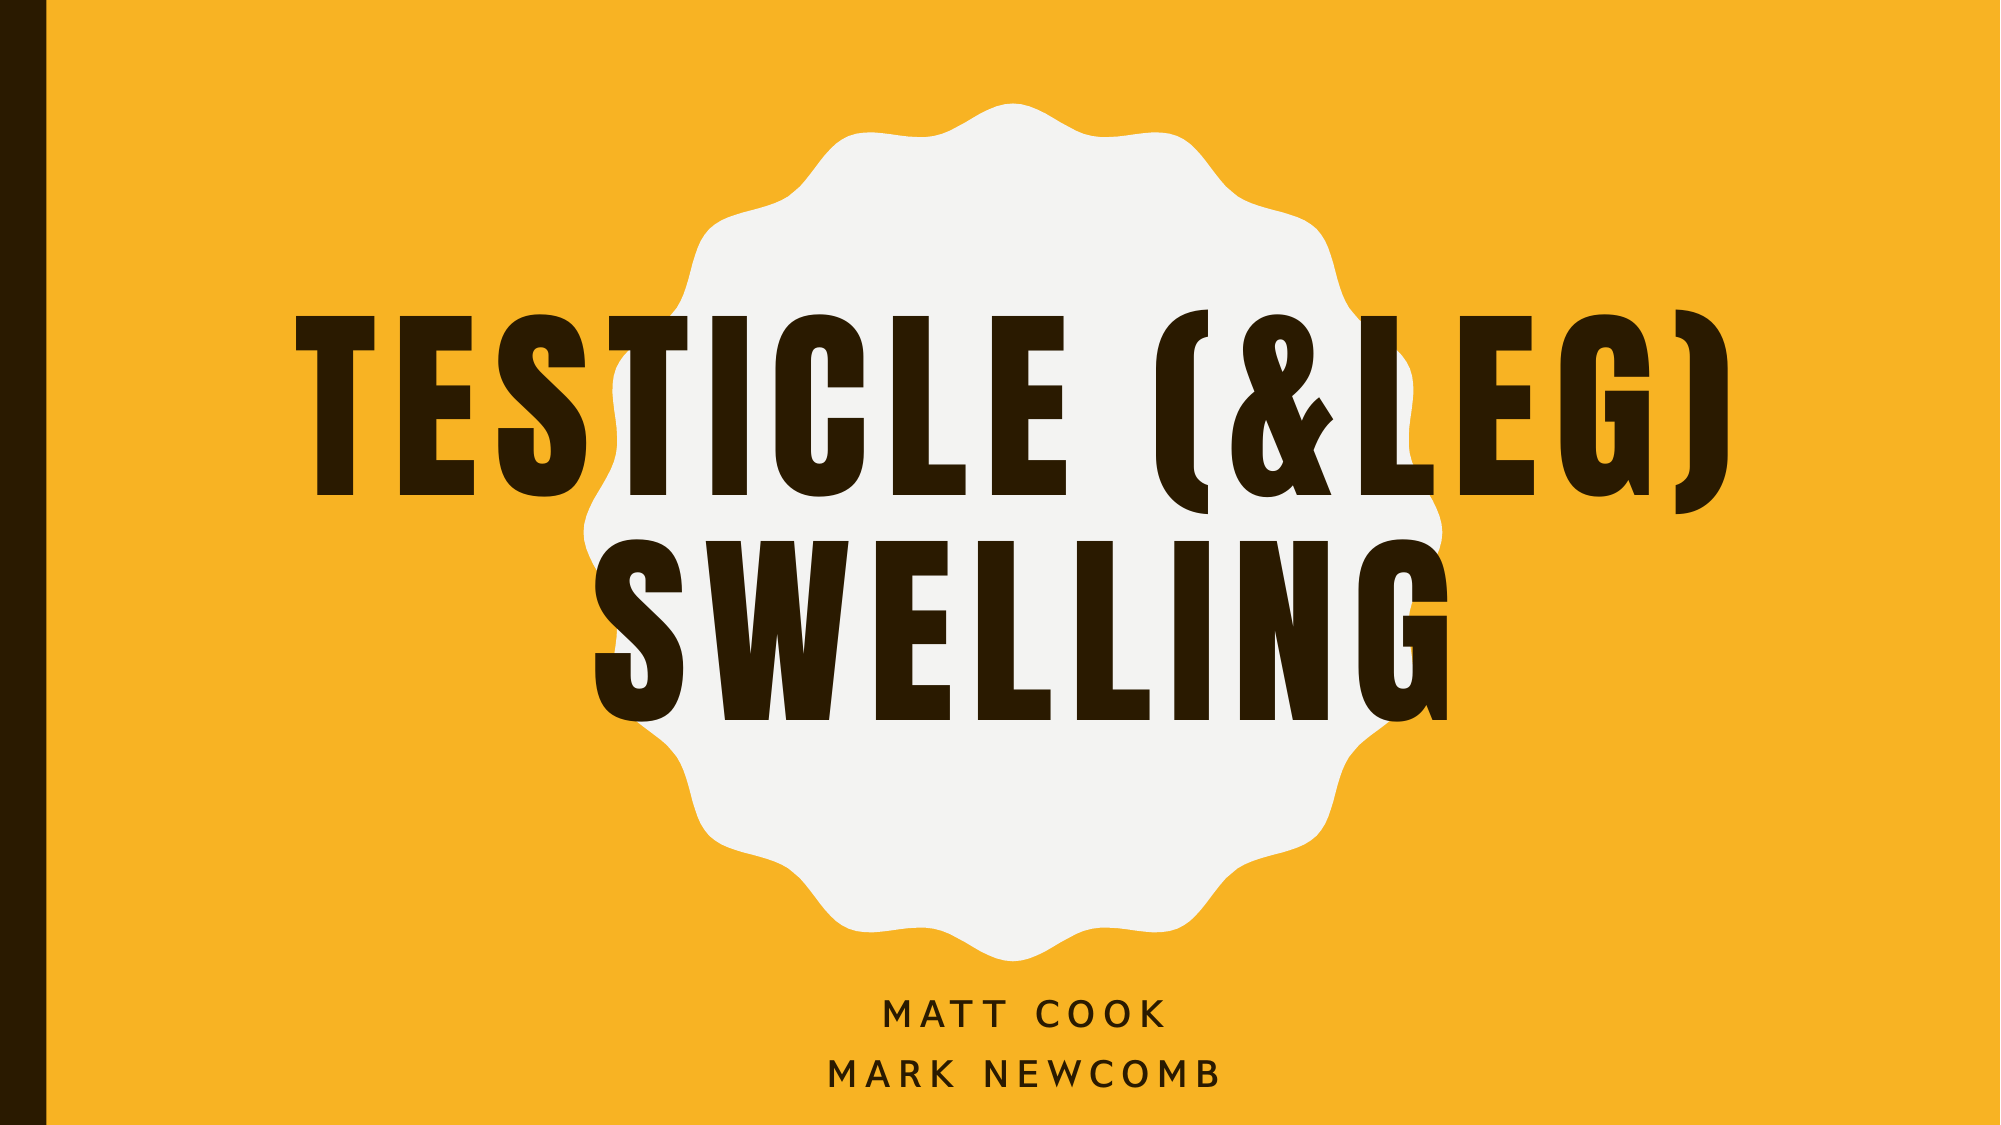

# Testicle (&leg) Swelling
Matt Cook
Mark Newcomb